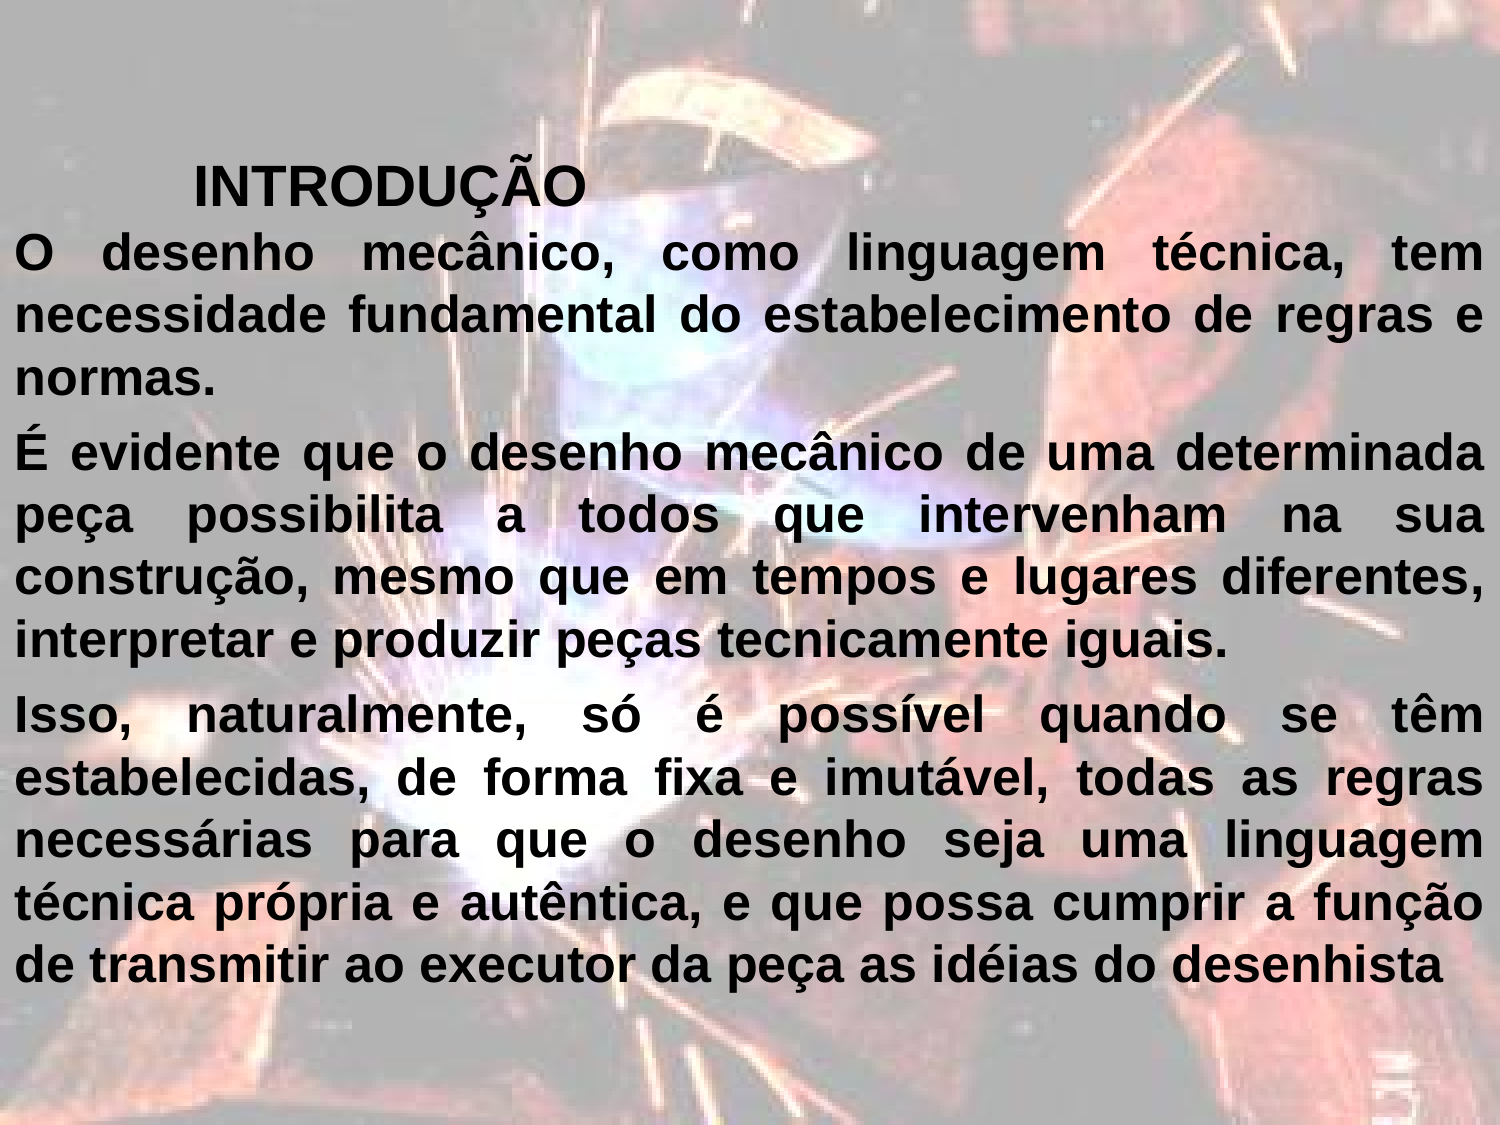

INTRODUÇÃO
O desenho mecânico, como linguagem técnica, tem necessidade fundamental do estabelecimento de regras e normas.
É evidente que o desenho mecânico de uma determinada peça possibilita a todos que intervenham na sua construção, mesmo que em tempos e lugares diferentes, interpretar e produzir peças tecnicamente iguais.
Isso, naturalmente, só é possível quando se têm estabelecidas, de forma fixa e imutável, todas as regras necessárias para que o desenho seja uma linguagem técnica própria e autêntica, e que possa cumprir a função de transmitir ao executor da peça as idéias do desenhista